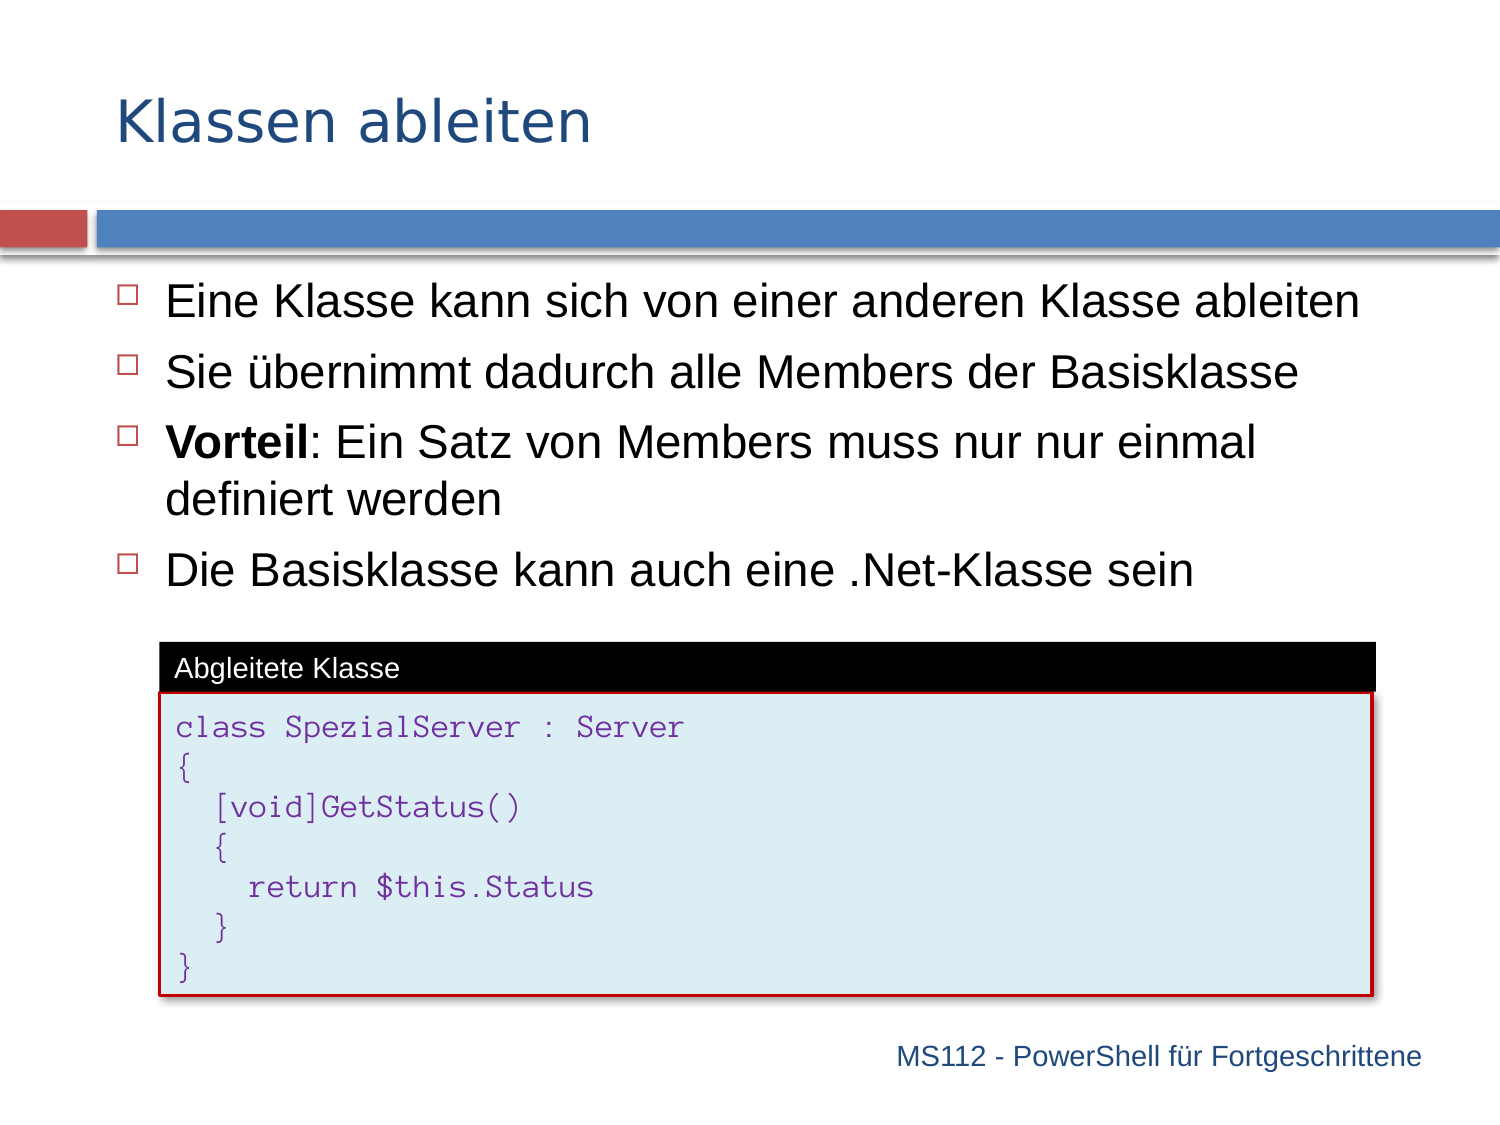

# Klassen ableiten
Eine Klasse kann sich von einer anderen Klasse ableiten
Sie übernimmt dadurch alle Members der Basisklasse
Vorteil: Ein Satz von Members muss nur nur einmal definiert werden
Die Basisklasse kann auch eine .Net-Klasse sein
Abgleitete Klasse
class SpezialServer : Server
{
  [void]GetStatus()
  {
    return $this.Status
  }
}
MS112 - PowerShell für Fortgeschrittene